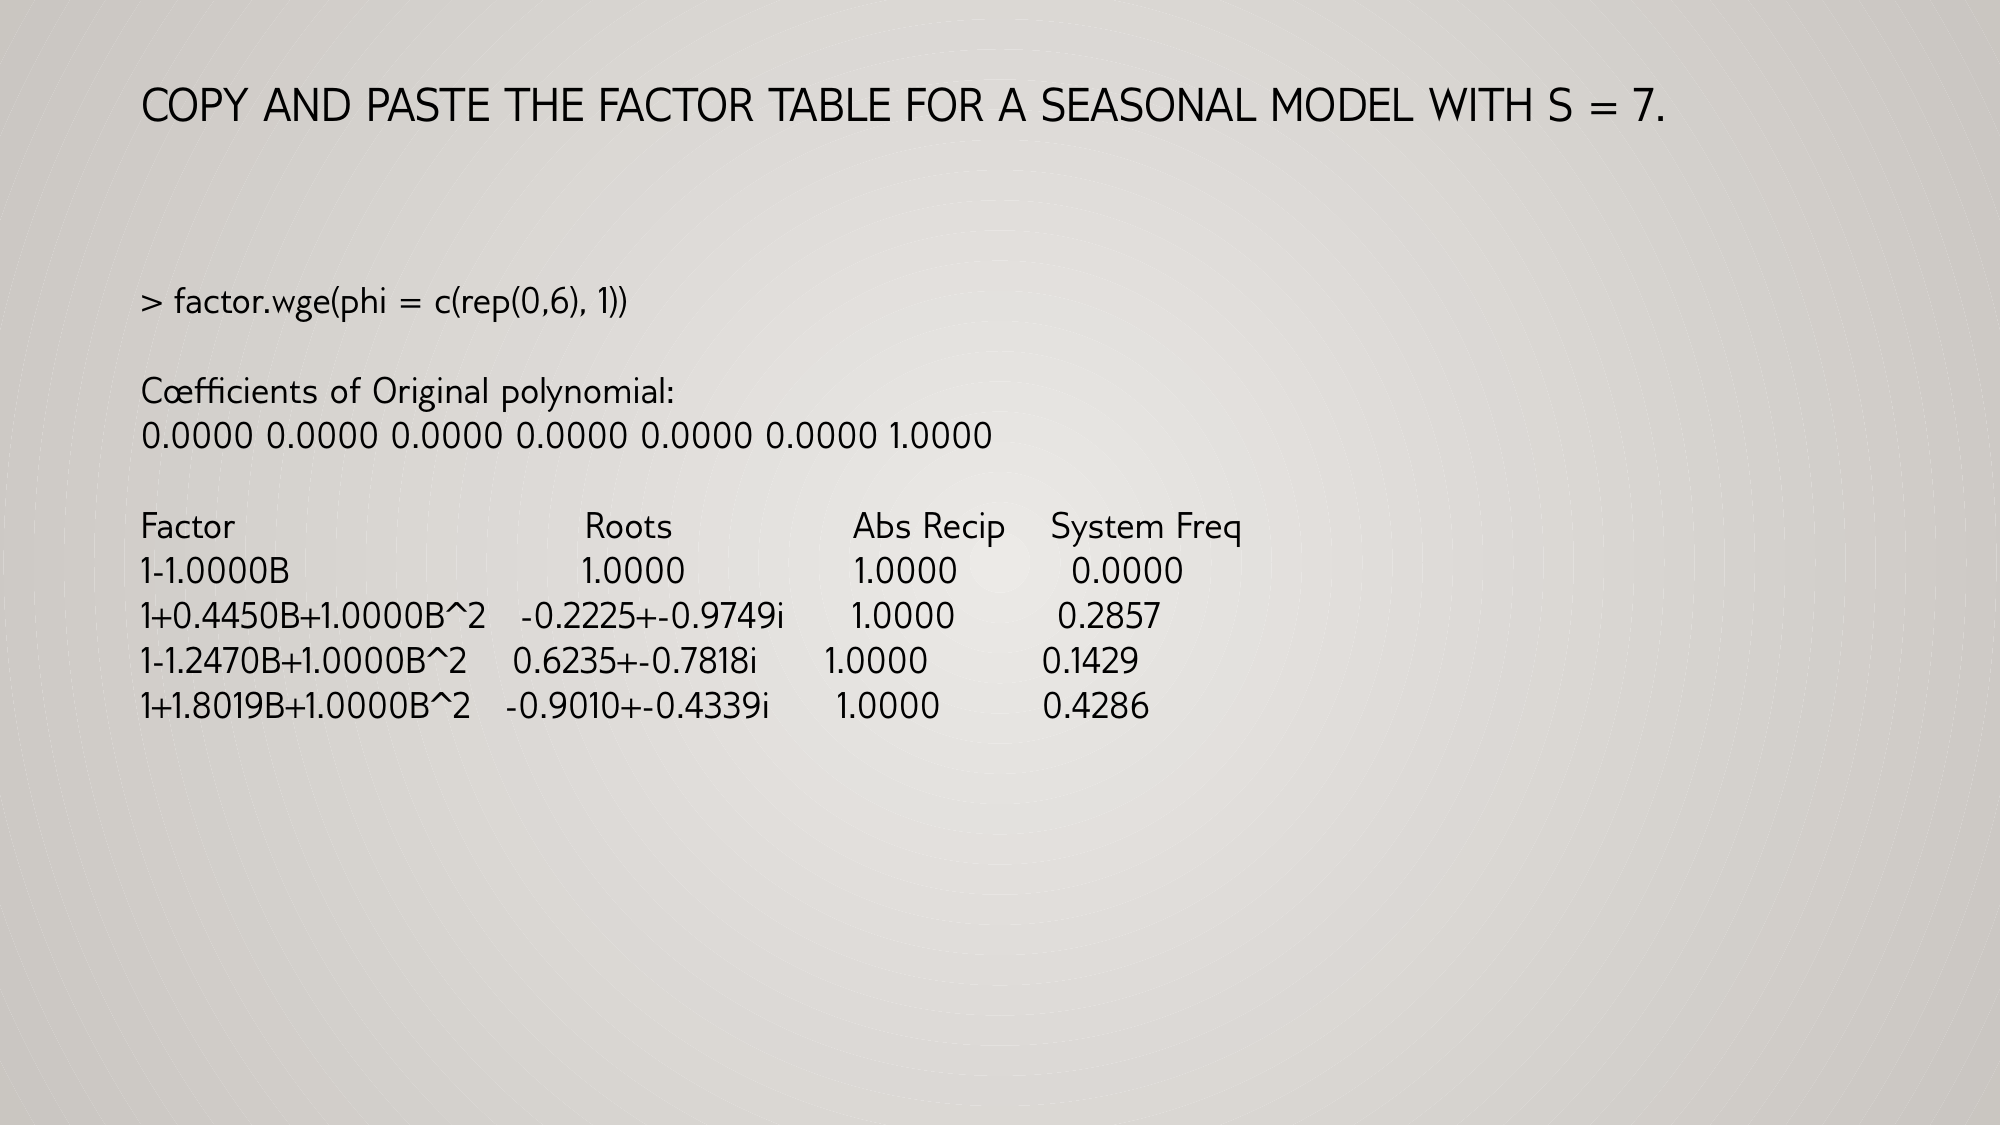

# Copy and paste the factor table for a seasonal model with s = 7.
> factor.wge(phi = c(rep(0,6), 1))

Coefficients of Original polynomial:
0.0000 0.0000 0.0000 0.0000 0.0000 0.0000 1.0000

Factor                               Roots                Abs Recip    System Freq
1-1.0000B                          1.0000               1.0000          0.0000
1+0.4450B+1.0000B^2   -0.2225+-0.9749i      1.0000         0.2857
1-1.2470B+1.0000B^2    0.6235+-0.7818i      1.0000          0.1429
1+1.8019B+1.0000B^2   -0.9010+-0.4339i      1.0000         0.4286